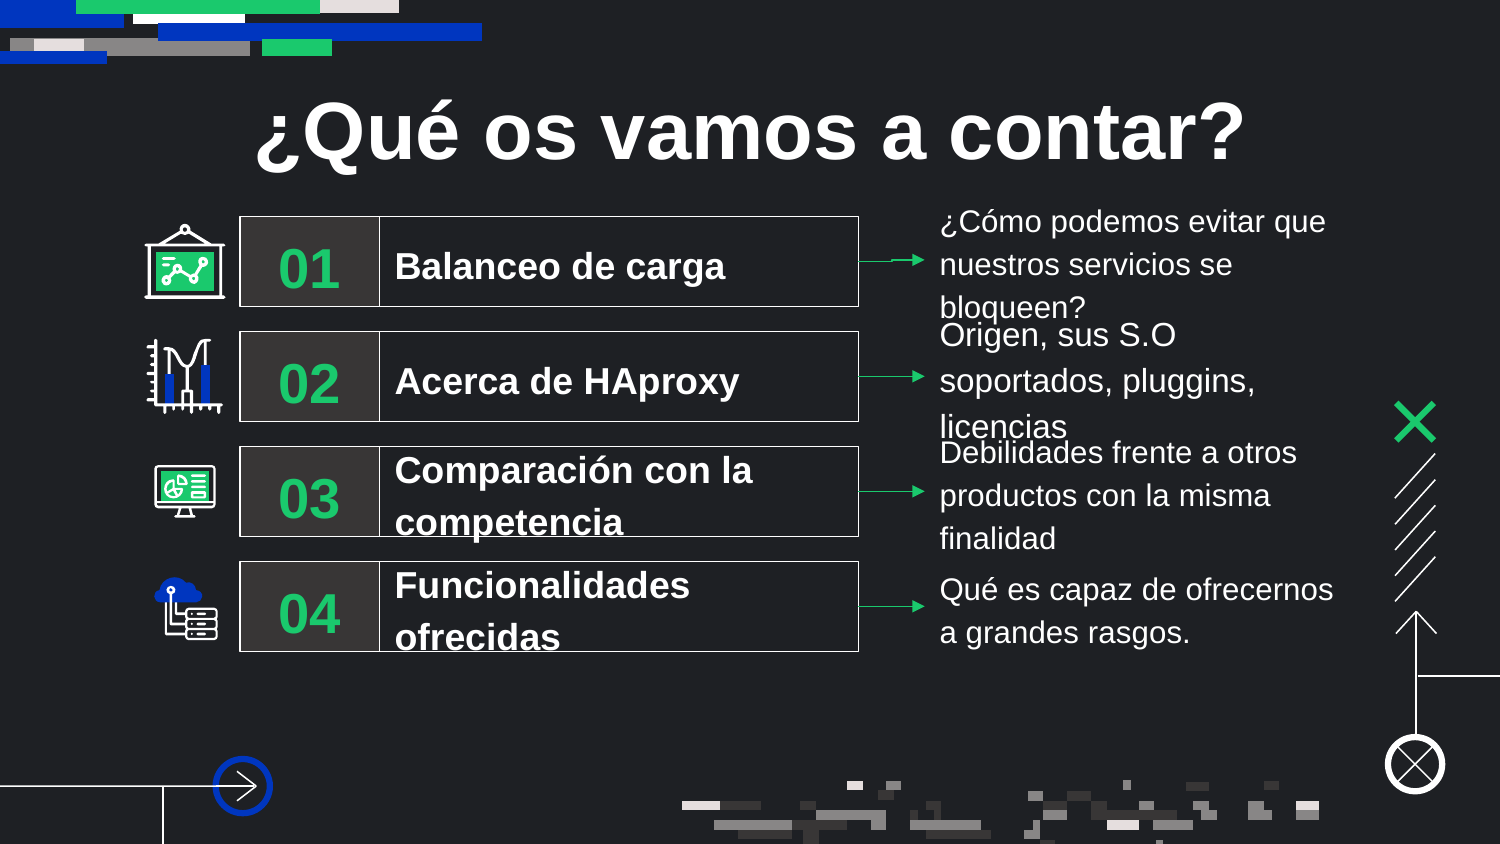

# ¿Qué os vamos a contar?
¿Cómo podemos evitar que nuestros servicios se bloqueen?
01
Balanceo de carga

02
Acerca de HAproxy
Origen, sus S.O soportados, pluggins, licencias

03
Comparación con la competencia
Debilidades frente a otros productos con la misma finalidad

04
Funcionalidades ofrecidas
Qué es capaz de ofrecernos a grandes rasgos.